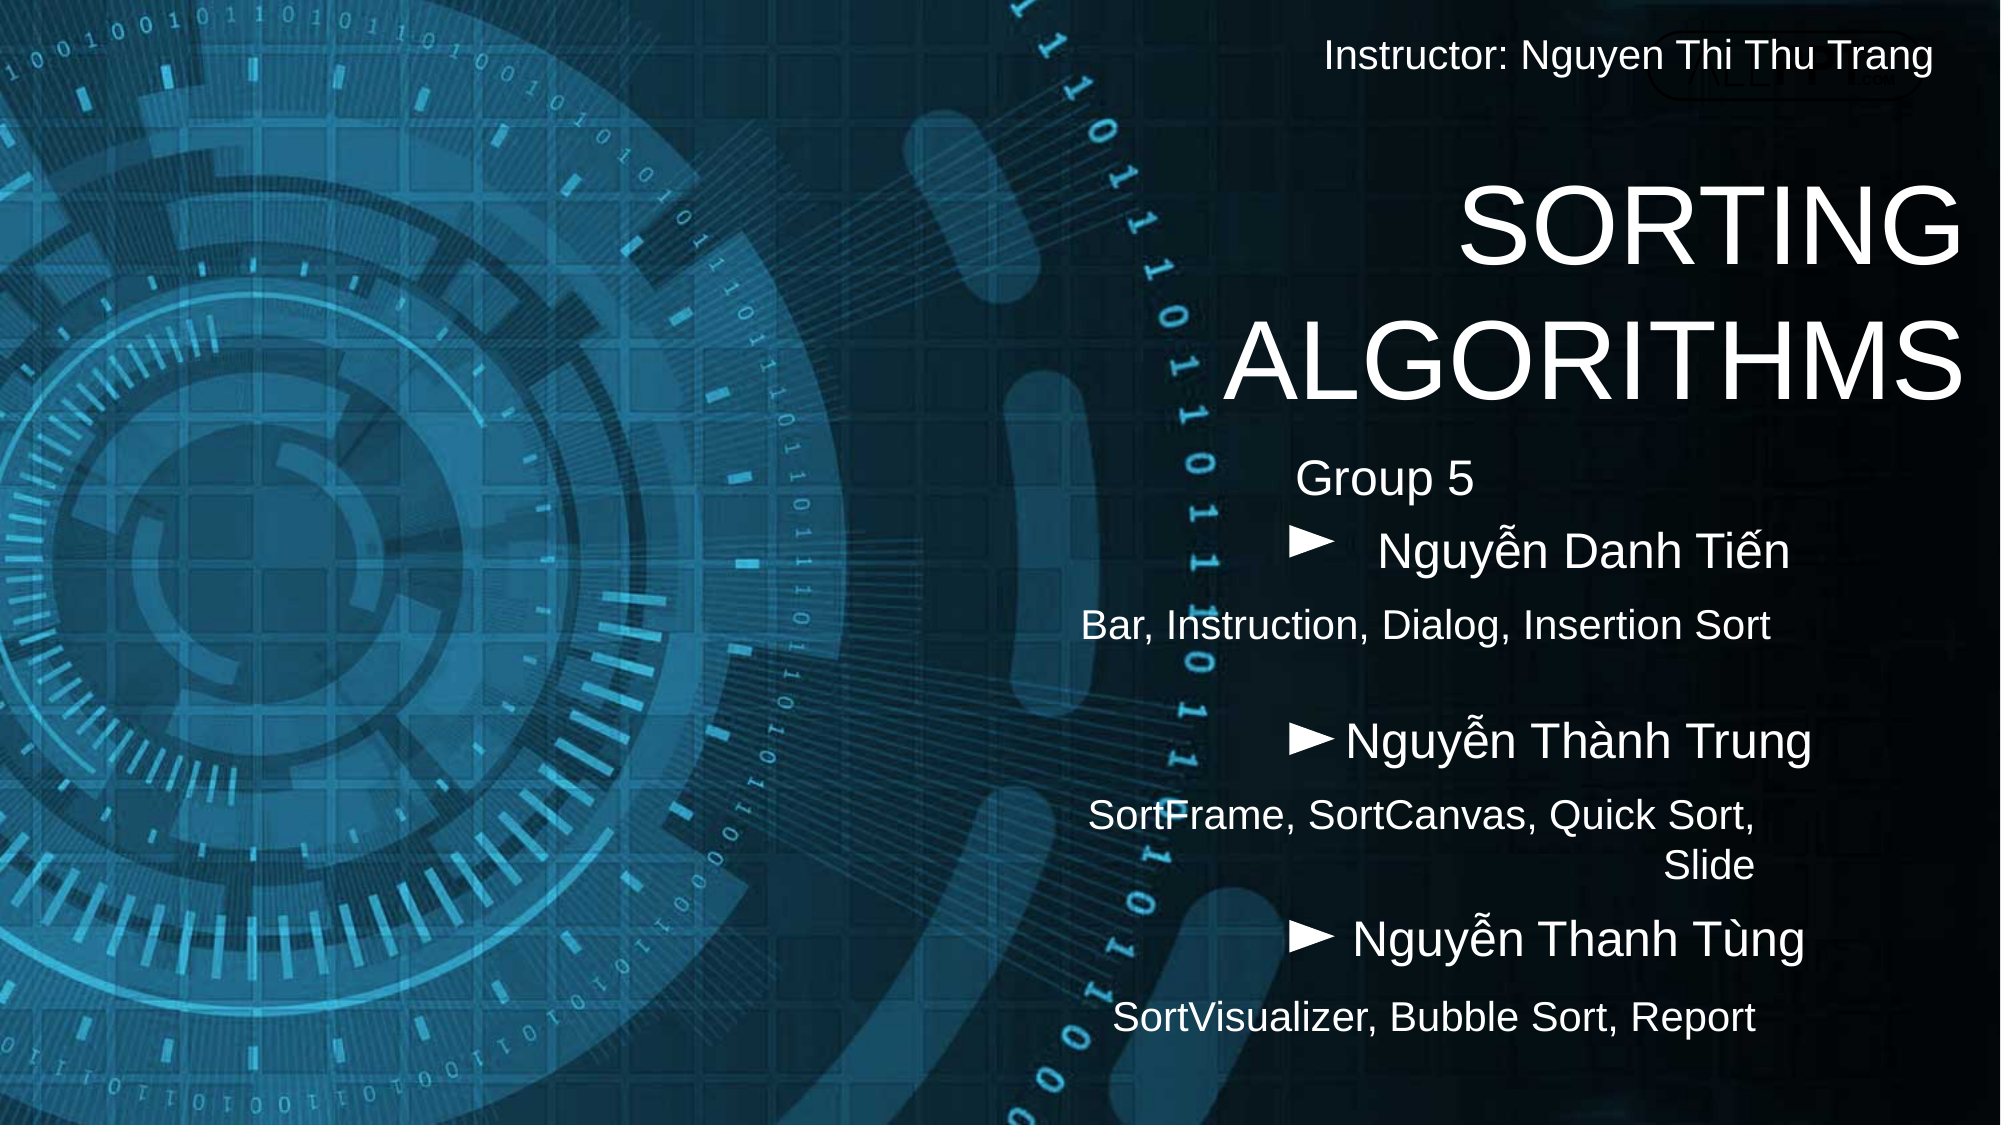

Instructor: Nguyen Thi Thu Trang

SORTING ALGORITHMS
Group 5
Nguyễn Danh Tiến

Bar, Instruction, Dialog, Insertion Sort
Nguyễn Thành Trung

SortFrame, SortCanvas, Quick Sort, Slide
Nguyễn Thanh Tùng

SortVisualizer, Bubble Sort, Report